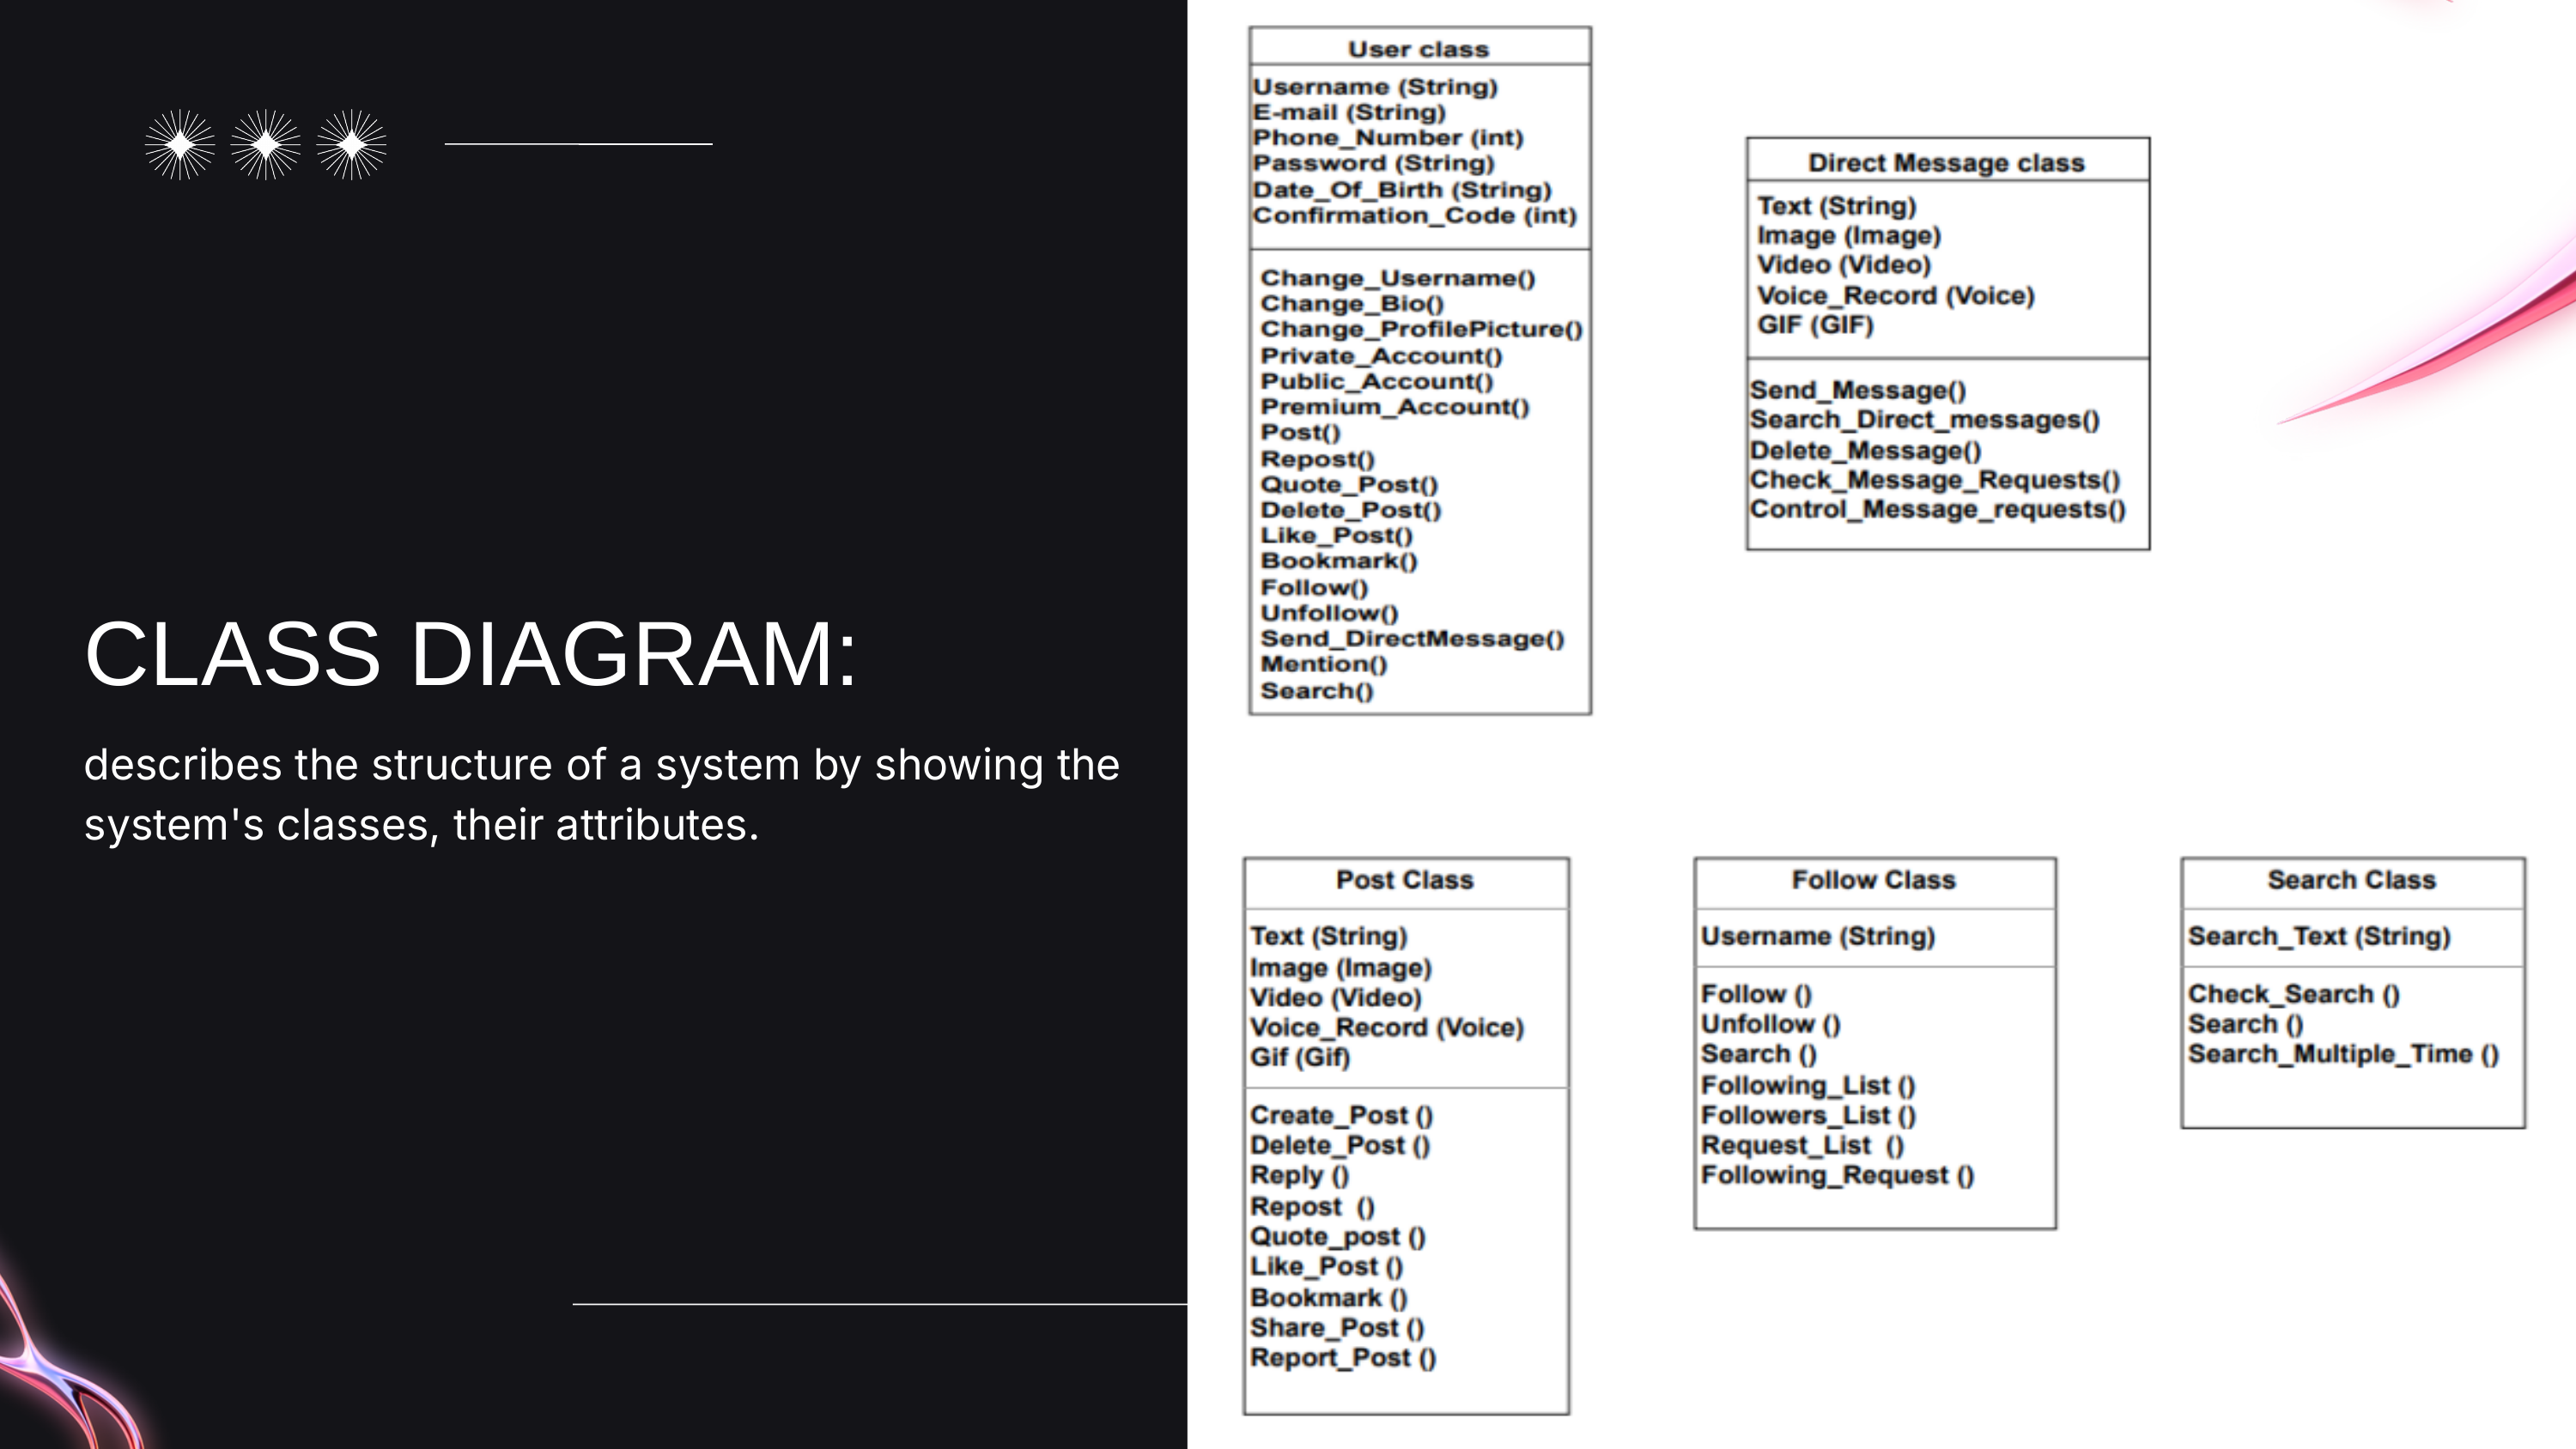

CLASS DIAGRAM:

describes the structure of a system by showing the system's classes, their attributes.